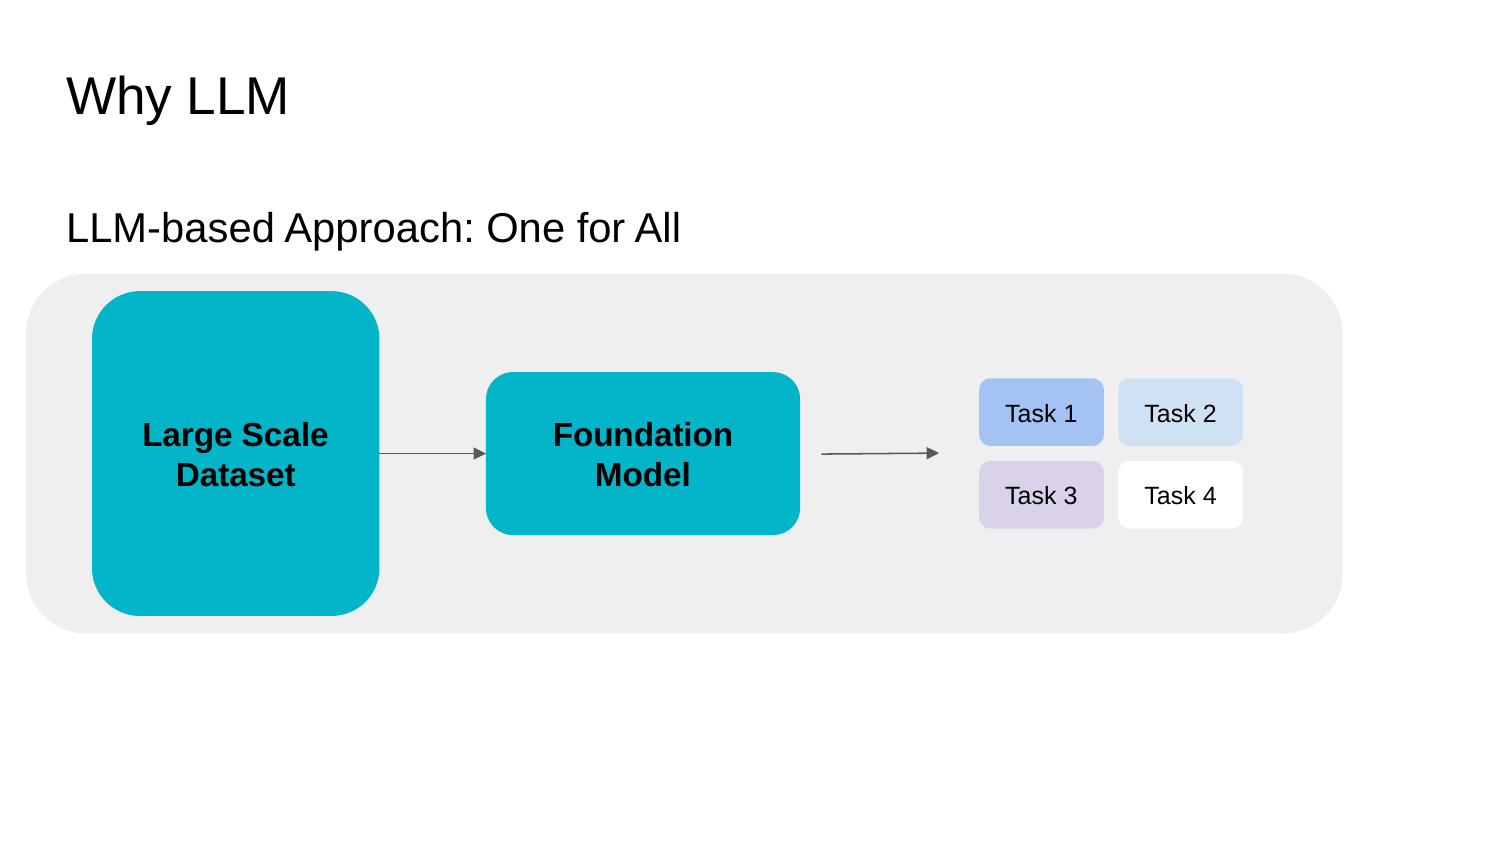

Why LLM
LLM-based Approach: One for All

Large Scale Dataset

Foundation Model
Task 1
Task 2
Task 3
Task 4